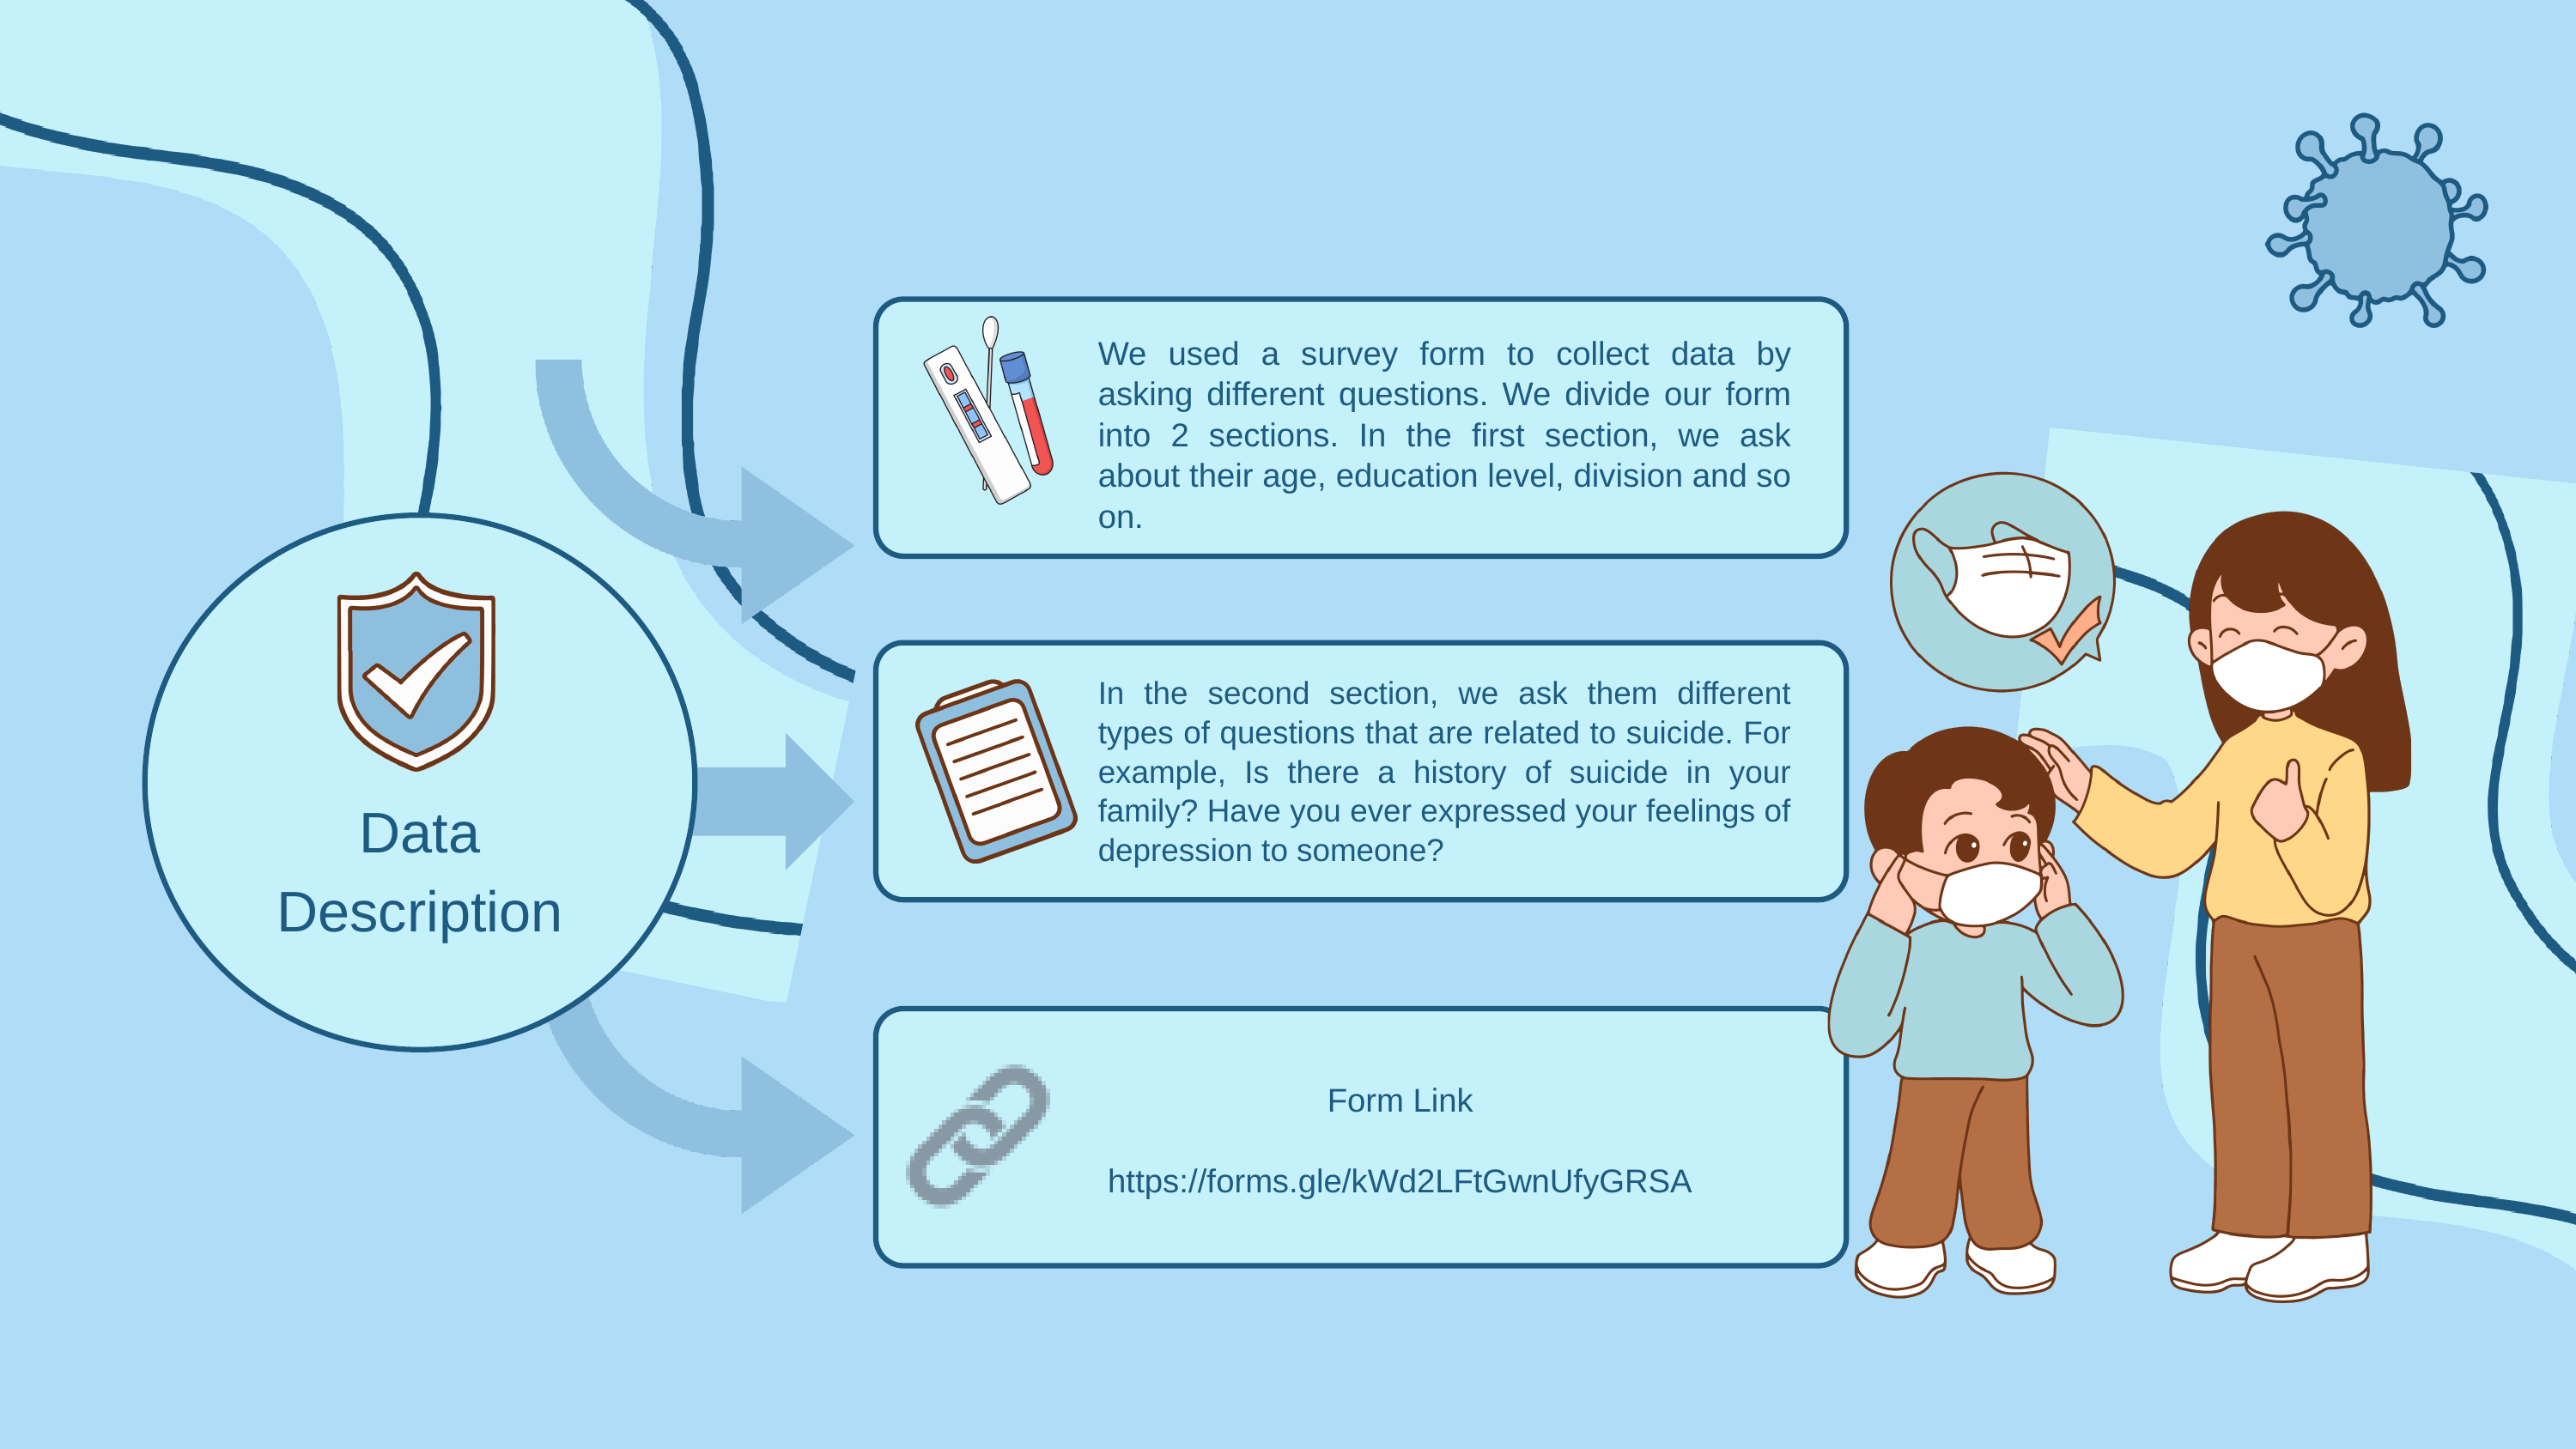

We used a survey form to collect data by asking different questions. We divide our form into 2 sections. In the first section, we ask about their age, education level, division and so on.

In the second section, we ask them different types of questions that are related to suicide. For example, Is there a history of suicide in your family? Have you ever expressed your feelings of depression to someone?

Data Description

Form Link

https://forms.gle/kWd2LFtGwnUfyGRSA